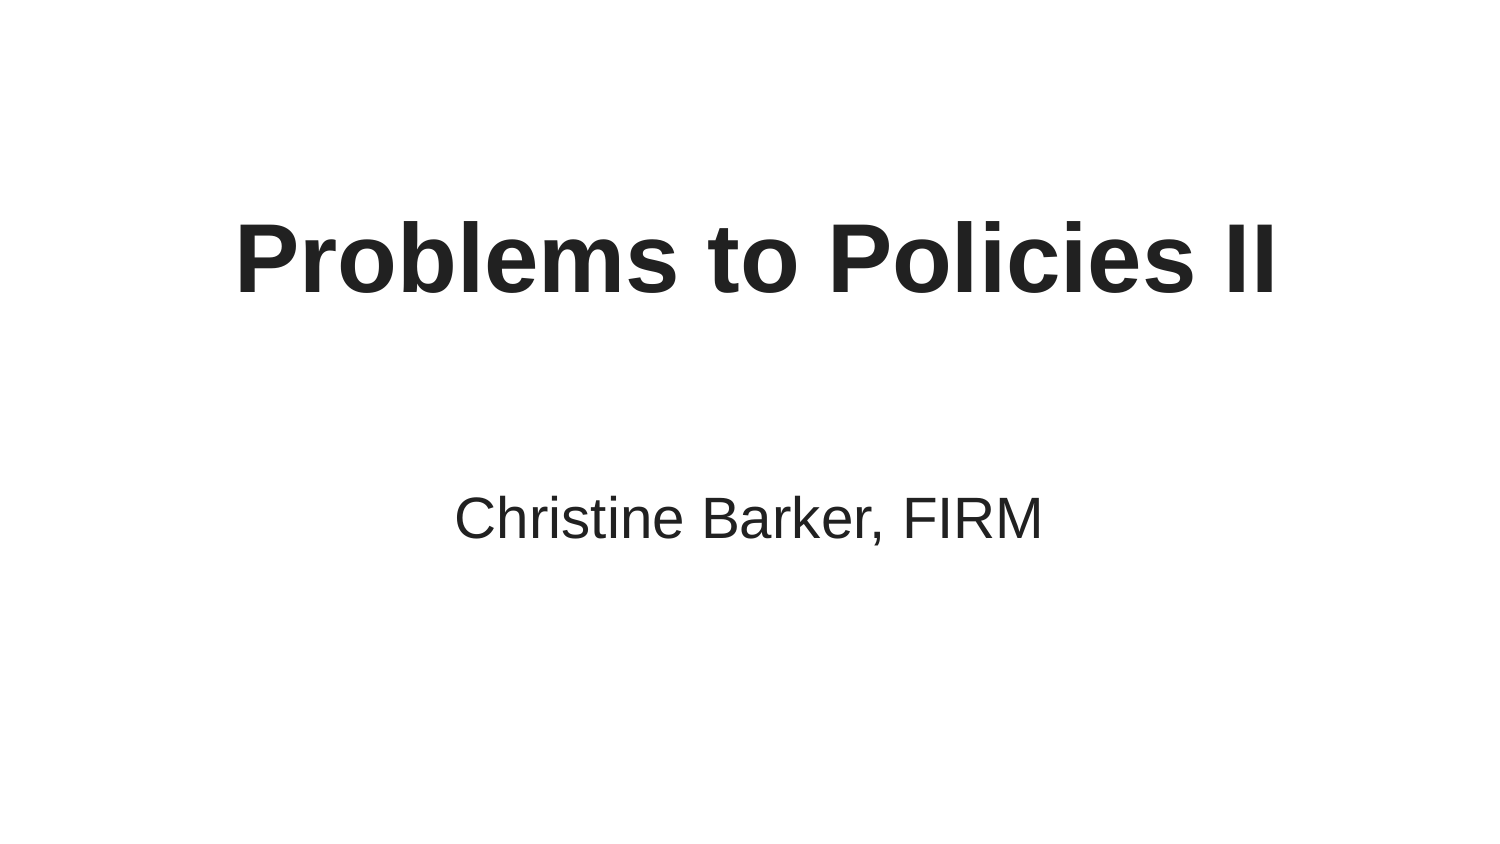

# PolProblems to Policies II IIP
Christine Barker, FIRM